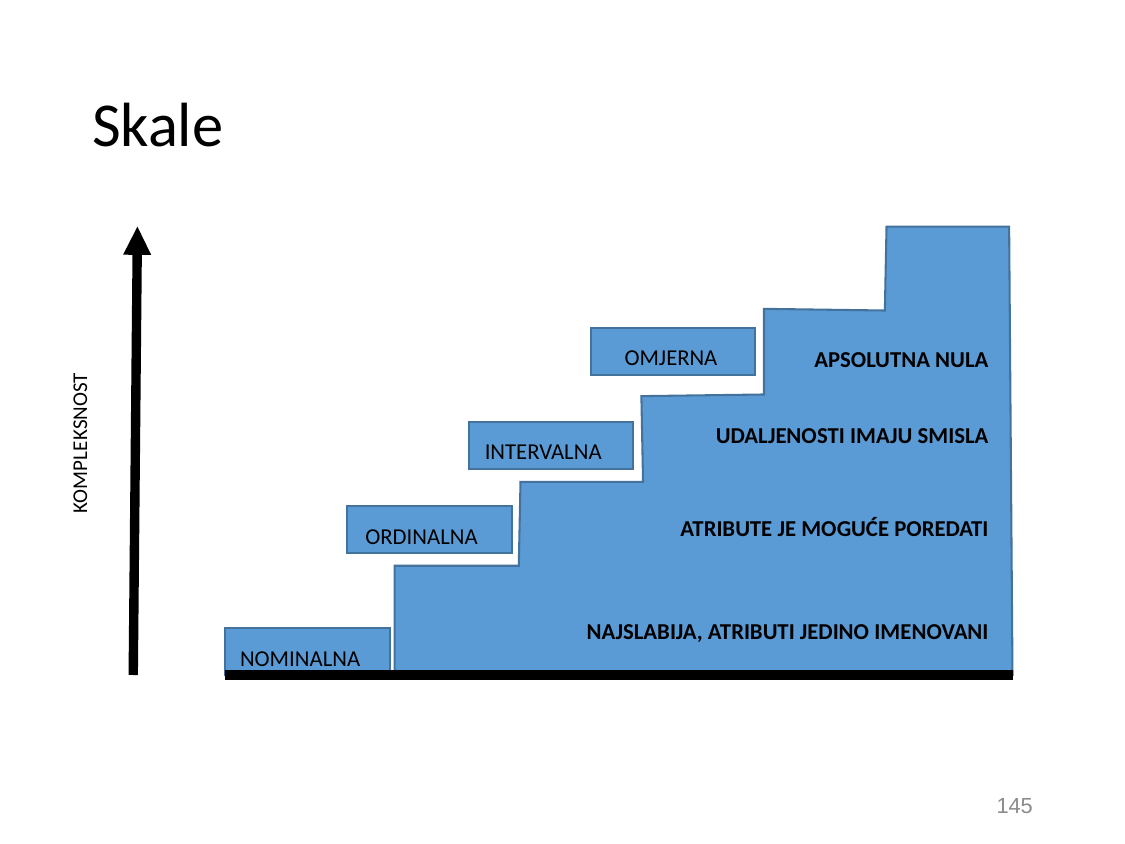

# Skale

OMJERNA
APSOLUTNA NULA
UDALJENOSTI IMAJU SMISLA

KOMPLEKSNOST
INTERVALNA

ATRIBUTE JE MOGUĆE POREDATI
ORDINALNA
NAJSLABIJA, ATRIBUTI JEDINO IMENOVANI

NOMINALNA
145